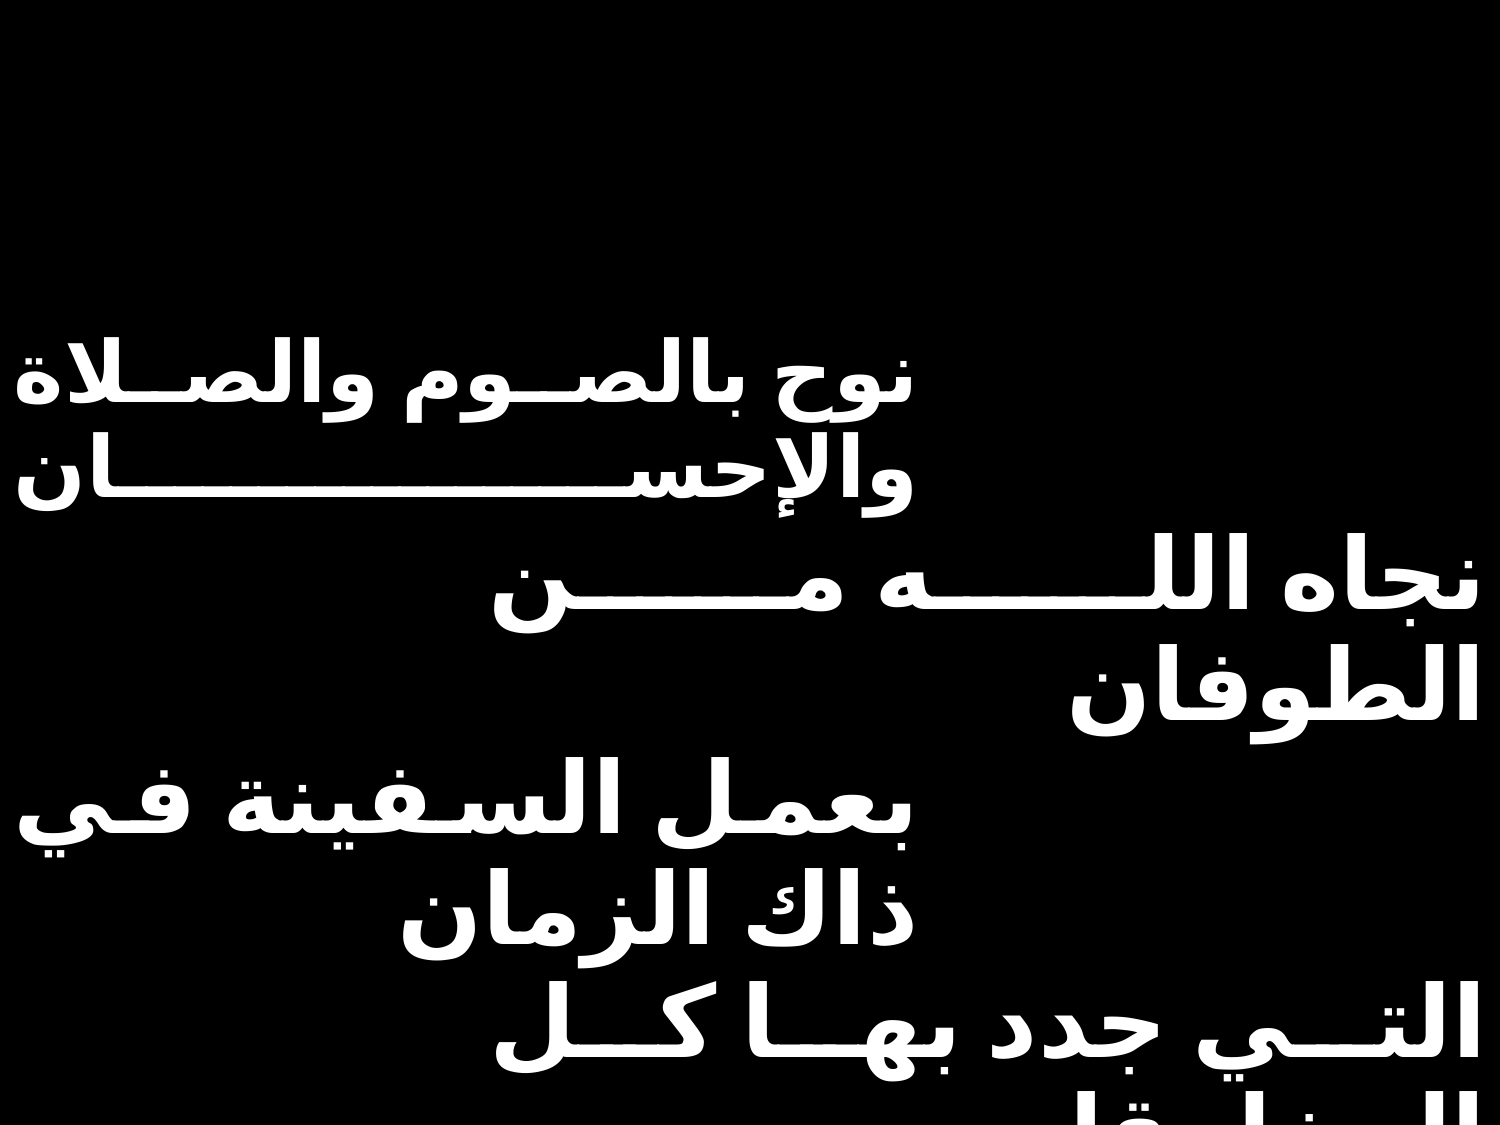

| نوح بالصوم والصلاة والإحسان |  |  |
| --- | --- | --- |
|  | نجاه الله من الطوفان |  |
| بعمل السفينة في ذاك الزمان |  |  |
|  | التي جدد بها كل المخلوقات |  |